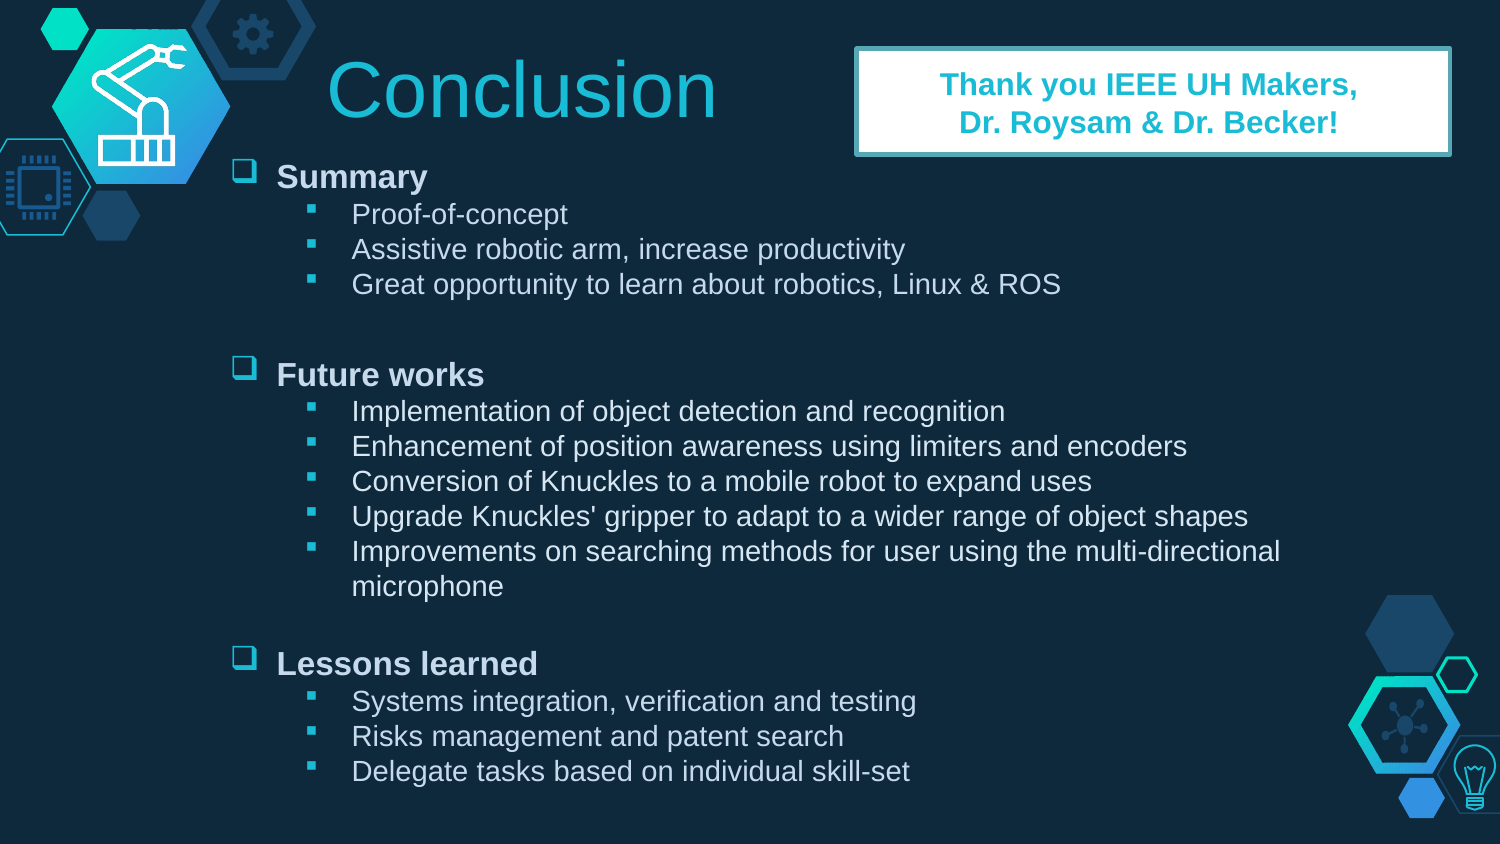

Conclusion
Thank you IEEE UH Makers,
Dr. Roysam & Dr. Becker!
Summary
Proof-of-concept
Assistive robotic arm, increase productivity
Great opportunity to learn about robotics, Linux & ROS

Future works
Implementation of object detection and recognition
Enhancement of position awareness using limiters and encoders
Conversion of Knuckles to a mobile robot to expand uses
Upgrade Knuckles' gripper to adapt to a wider range of object shapes
Improvements on searching methods for user using the multi-directional microphone

Lessons learned
Systems integration, verification and testing
Risks management and patent search
Delegate tasks based on individual skill-set